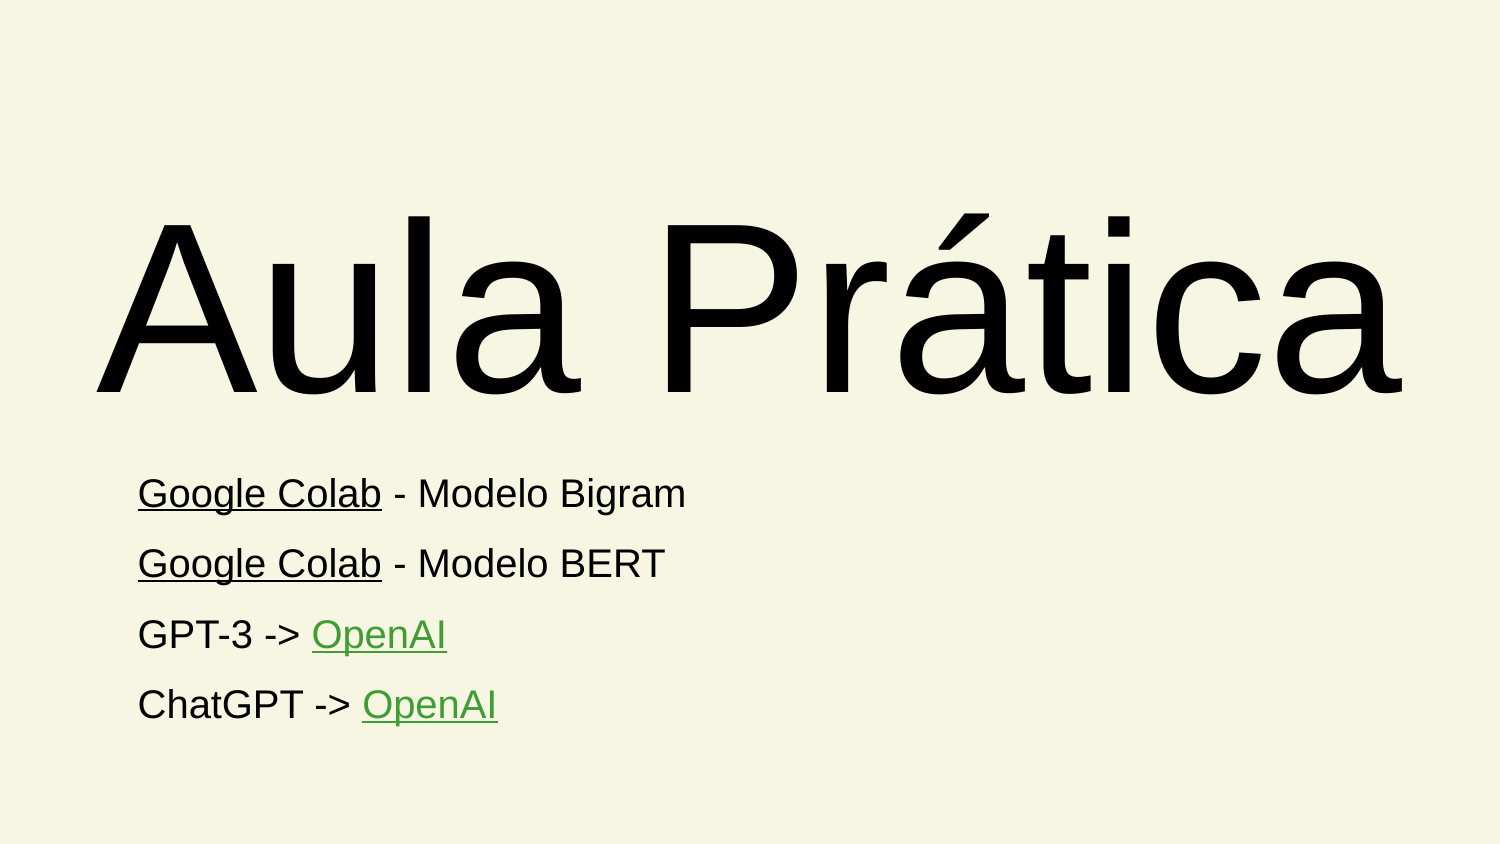

# Aula Prática
Google Colab - Modelo Bigram
Google Colab - Modelo BERT
GPT-3 -> OpenAI
ChatGPT -> OpenAI